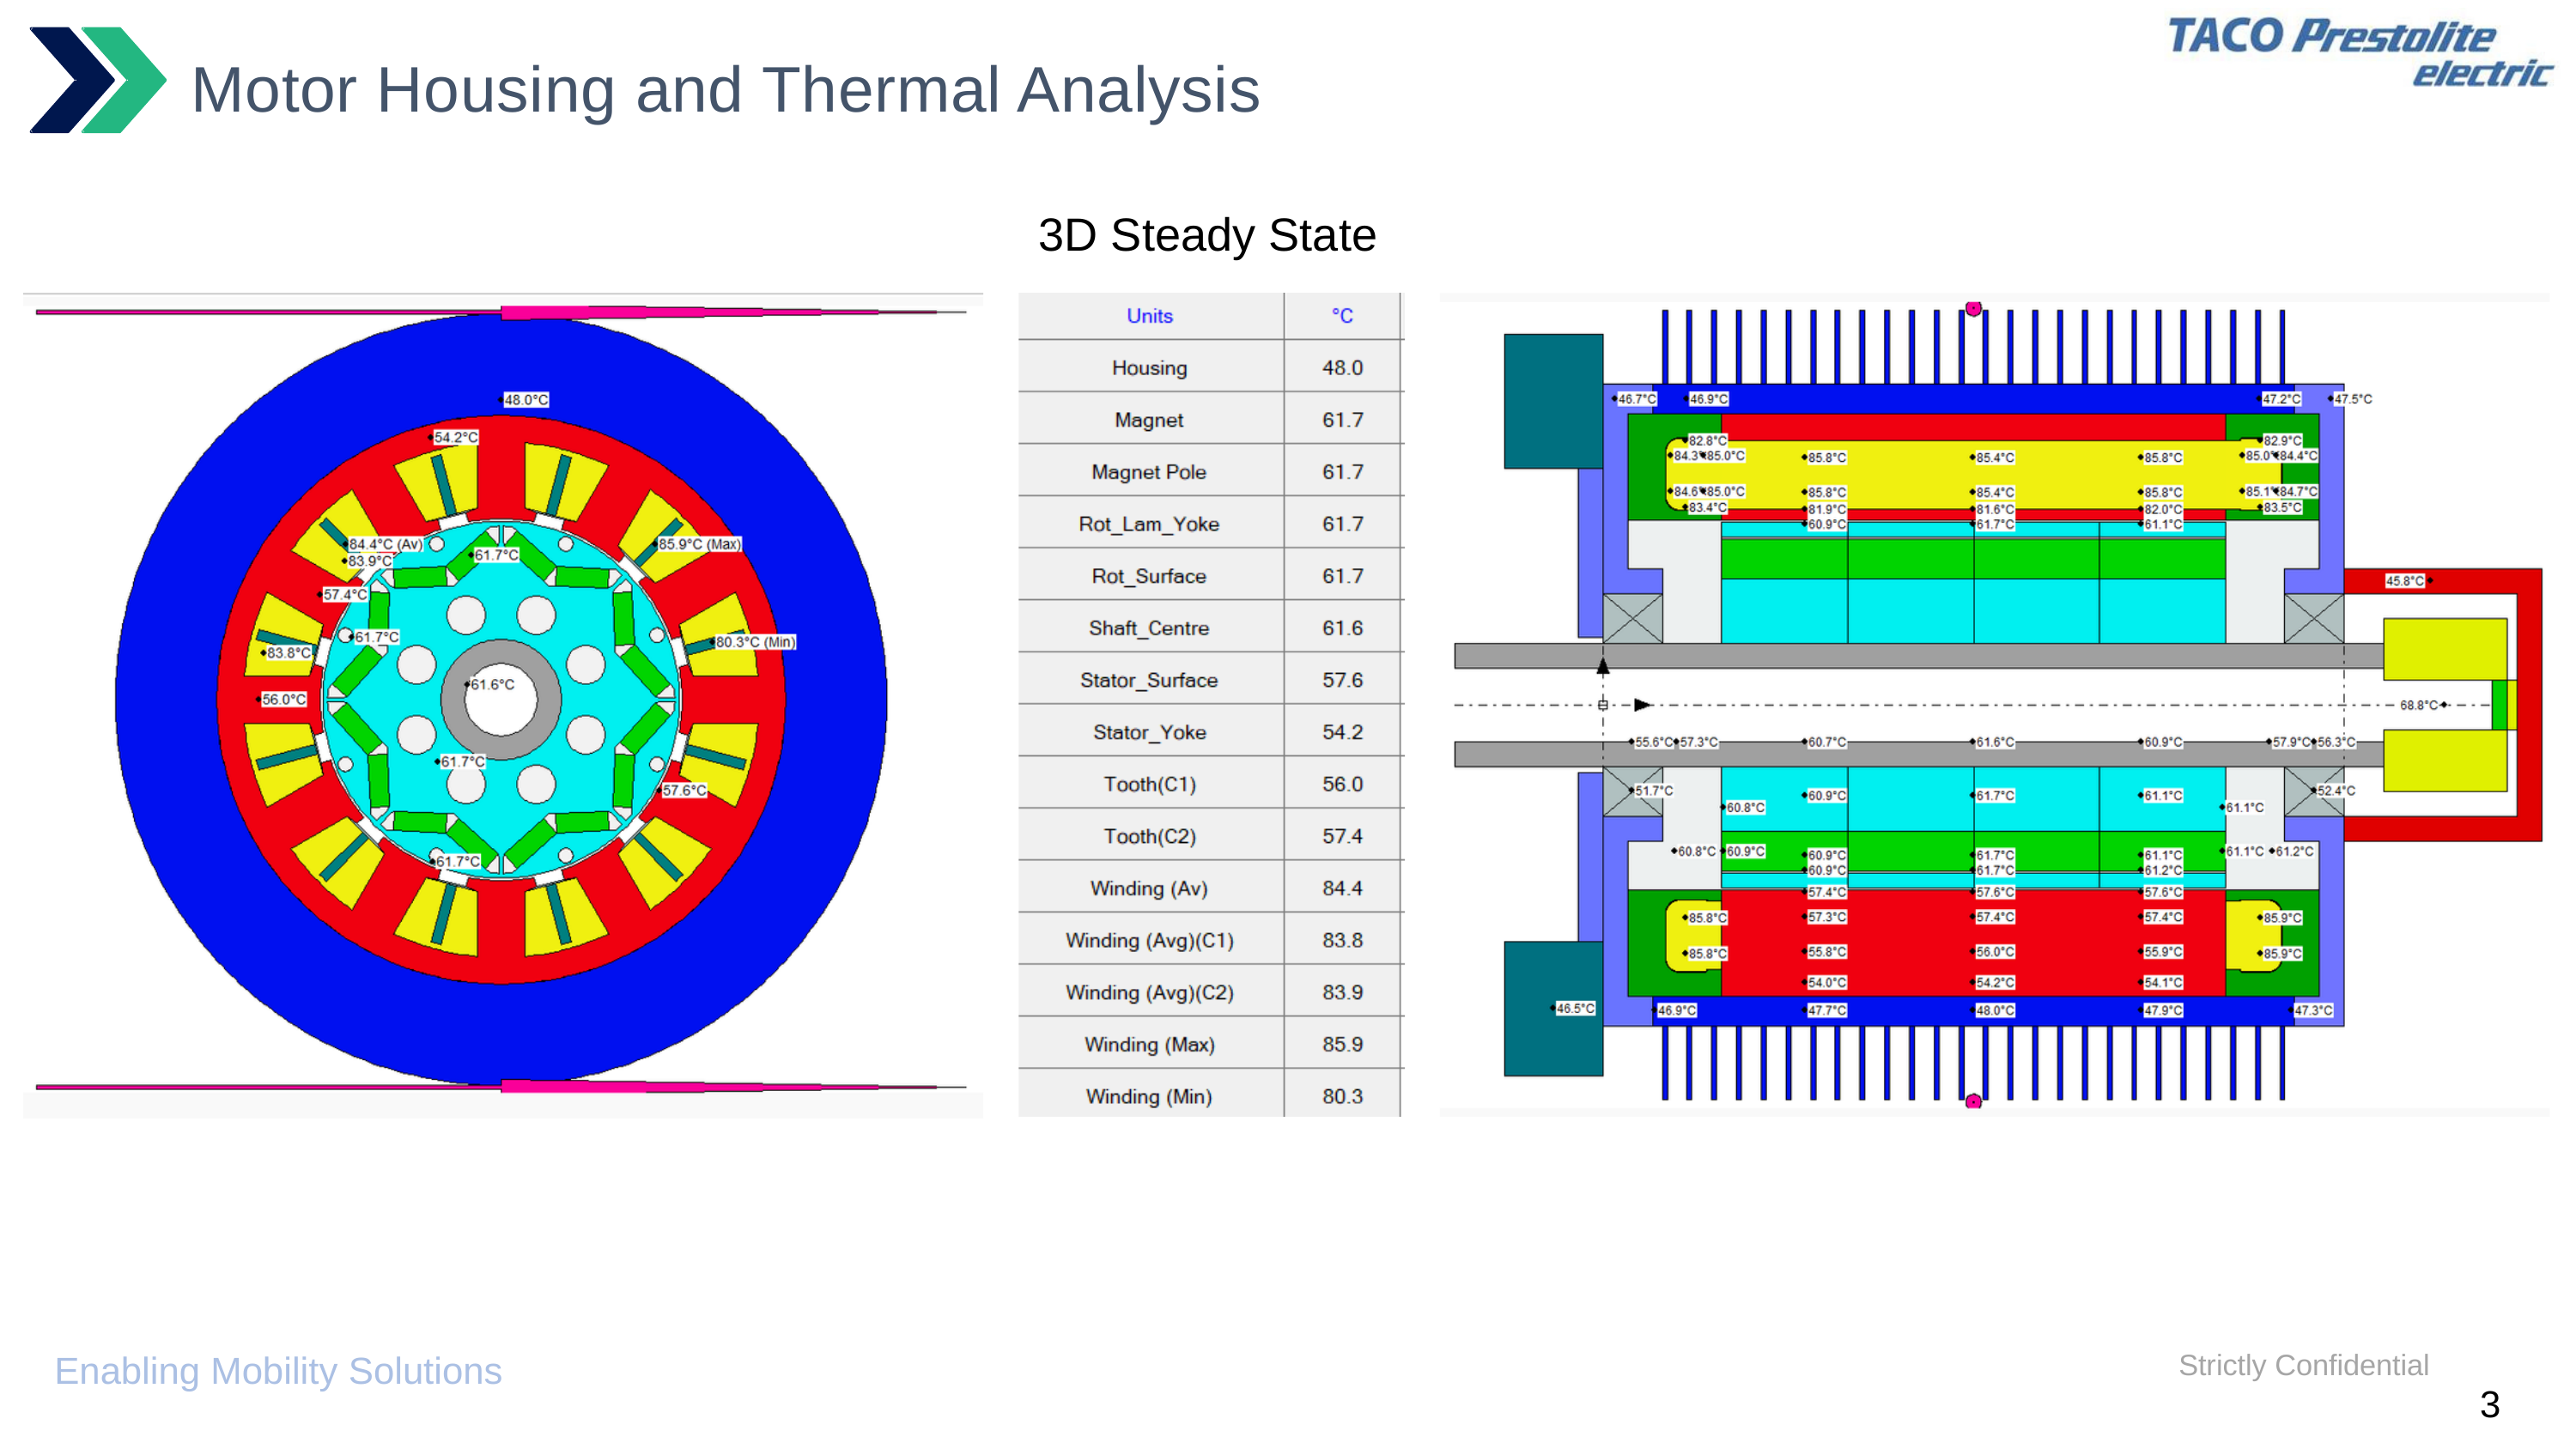

Motor Housing and Thermal Analysis
3D Steady State

Strictly Confidential
Enabling Mobility Solutions
3